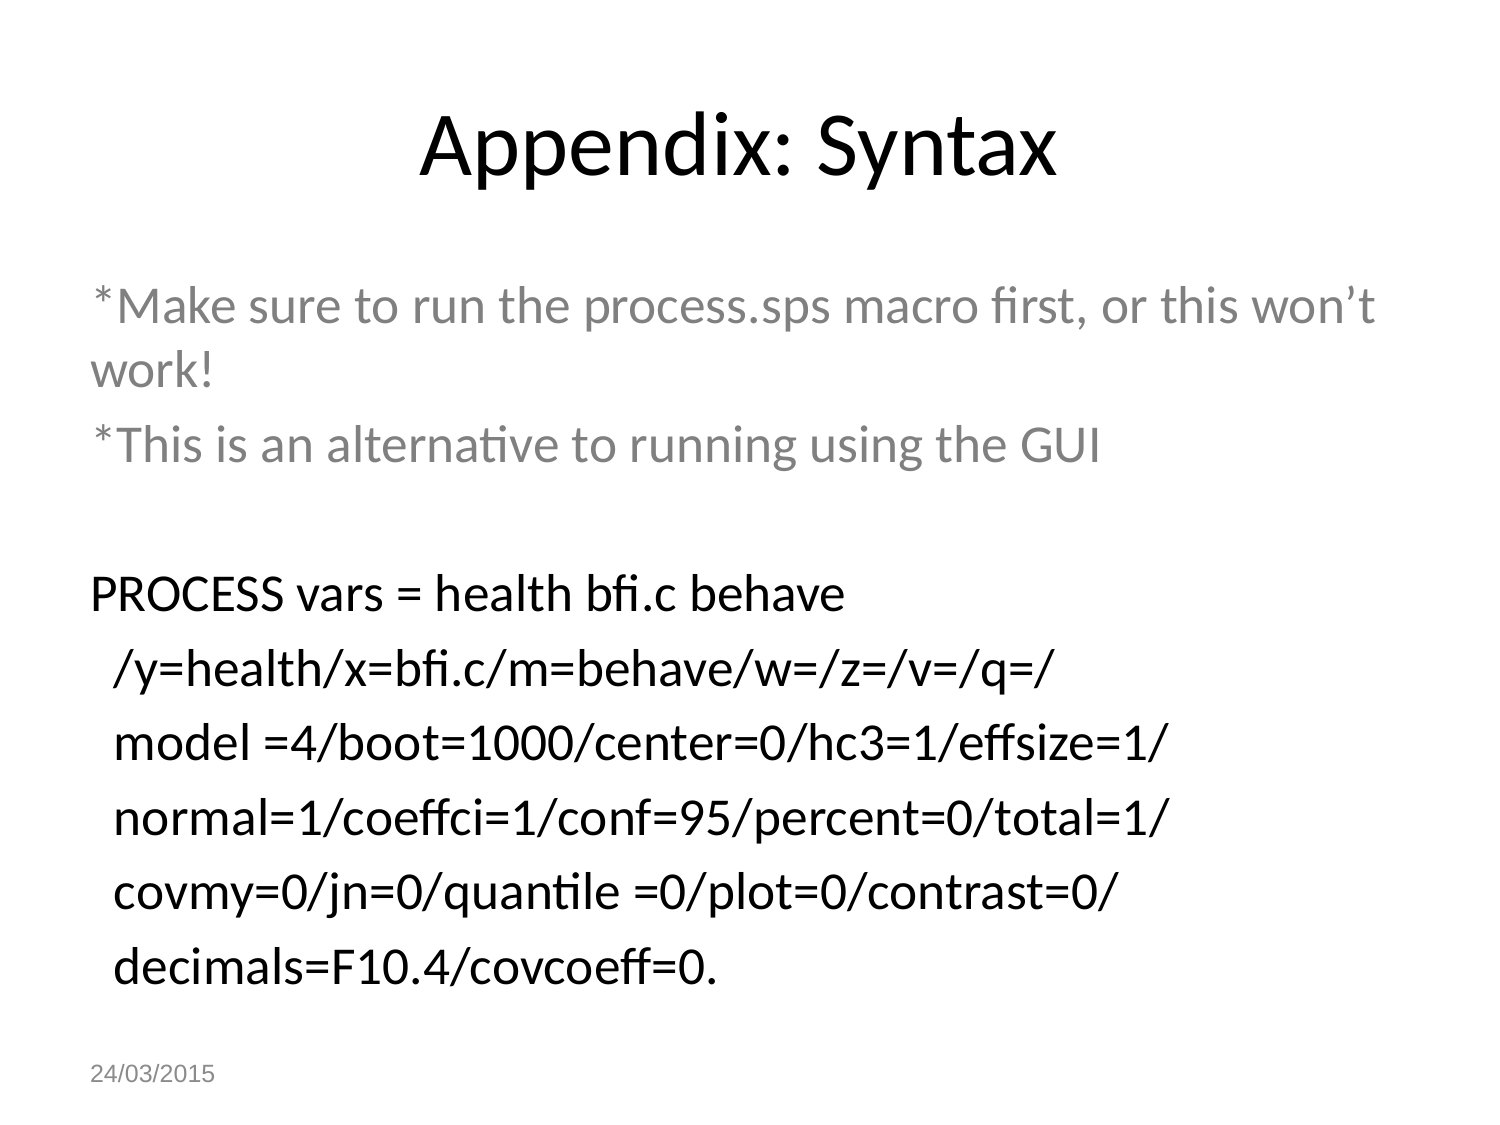

# Appendix: Syntax
*Make sure to run the process.sps macro first, or this won’t work!
*This is an alternative to running using the GUI

PROCESS vars = health bfi.c behave
  /y=health/x=bfi.c/m=behave/w=/z=/v=/q=/
  model =4/boot=1000/center=0/hc3=1/effsize=1/
  normal=1/coeffci=1/conf=95/percent=0/total=1/
  covmy=0/jn=0/quantile =0/plot=0/contrast=0/
  decimals=F10.4/covcoeff=0.
24/03/2015